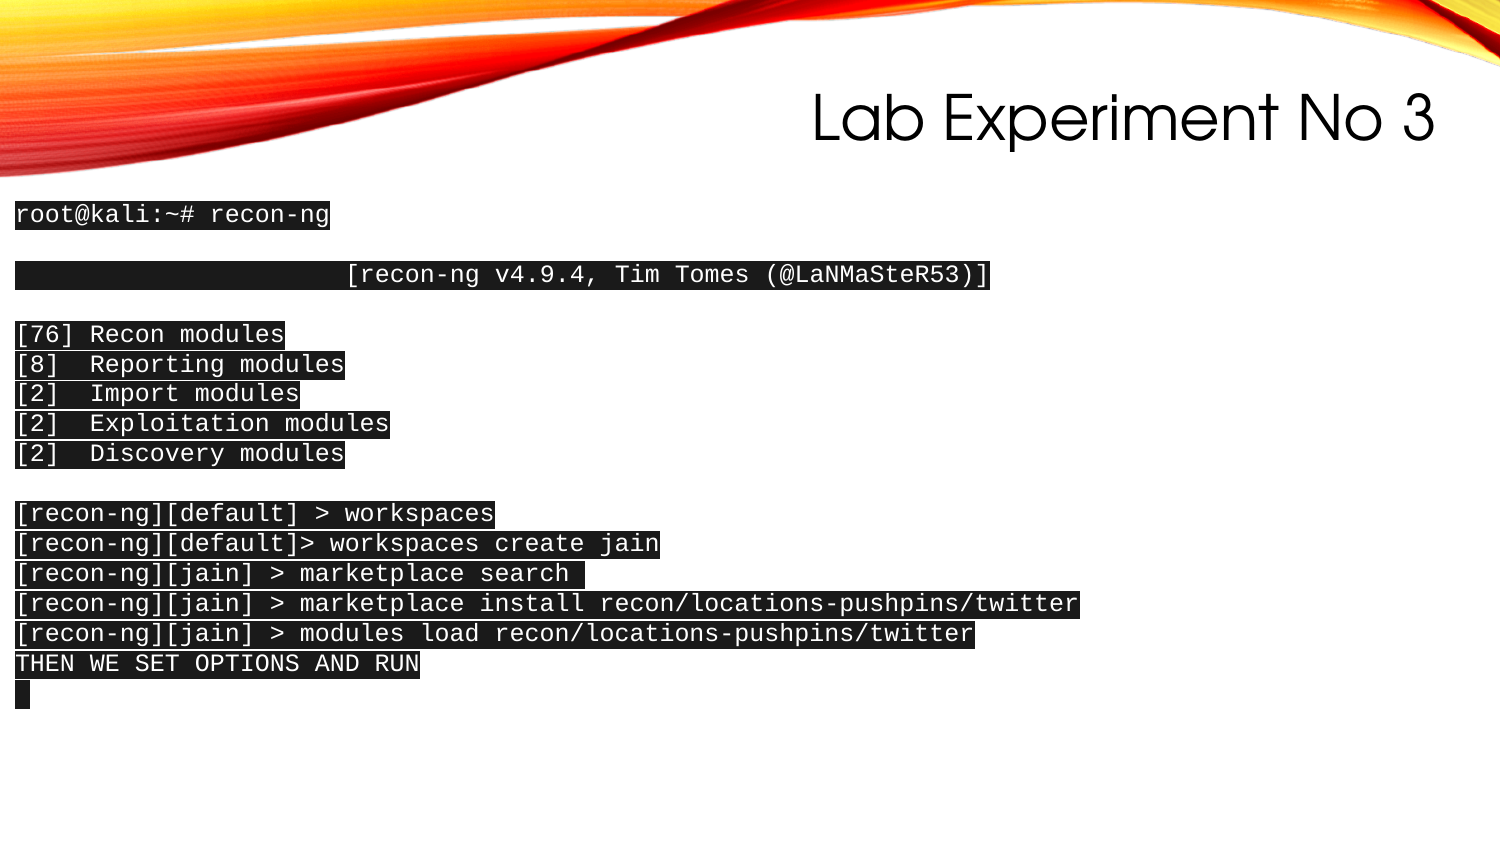

# Lab Experiment No 3
root@kali:~# recon-ng

                      [recon-ng v4.9.4, Tim Tomes (@LaNMaSteR53)]

[76] Recon modules
[8]  Reporting modules
[2]  Import modules
[2]  Exploitation modules
[2]  Discovery modules

[recon-ng][default] > workspaces
[recon-ng][default]> workspaces create jain
[recon-ng][jain] > marketplace search
[recon-ng][jain] > marketplace install recon/locations-pushpins/twitter
[recon-ng][jain] > modules load recon/locations-pushpins/twitter
THEN WE SET OPTIONS AND RUN